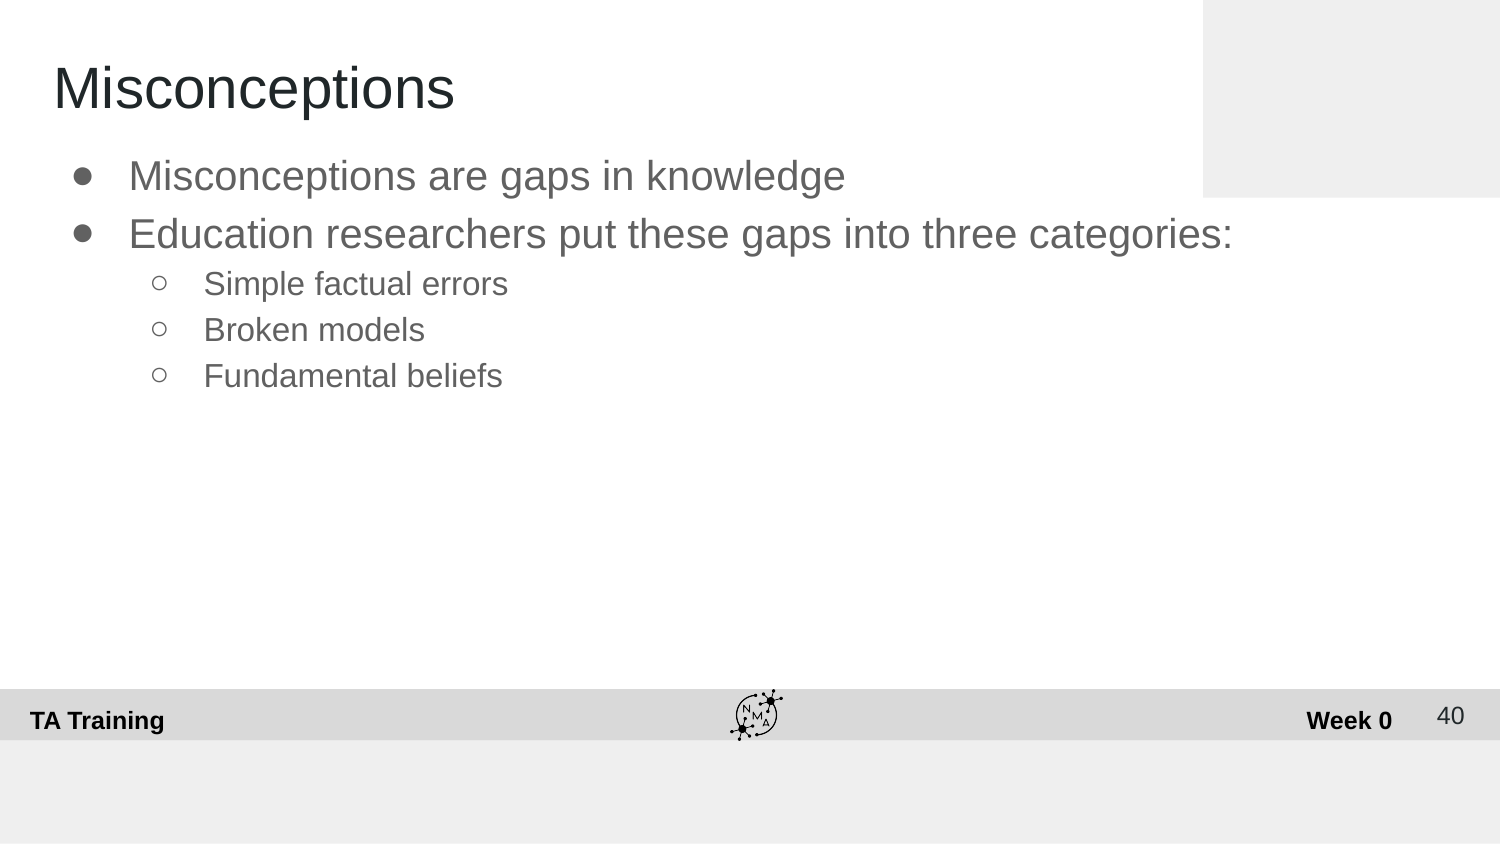

# Misconceptions
Misconceptions are gaps in knowledge
Education researchers put these gaps into three categories:
Simple factual errors
Broken models
Fundamental beliefs
40